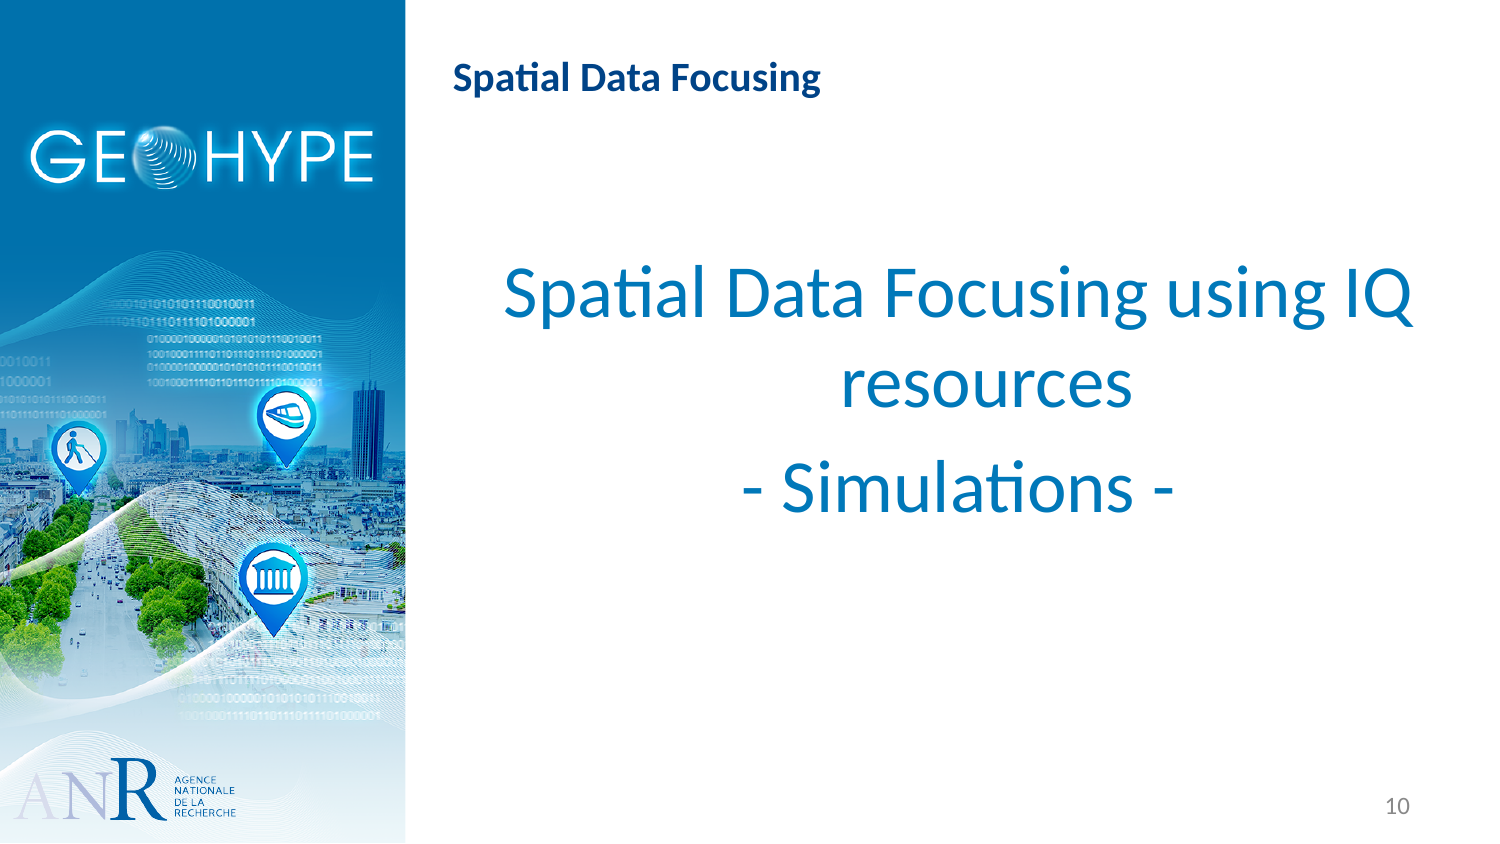

# Spatial Data Focusing
Spatial Data Focusing using IQ resources
- Simulations -
10